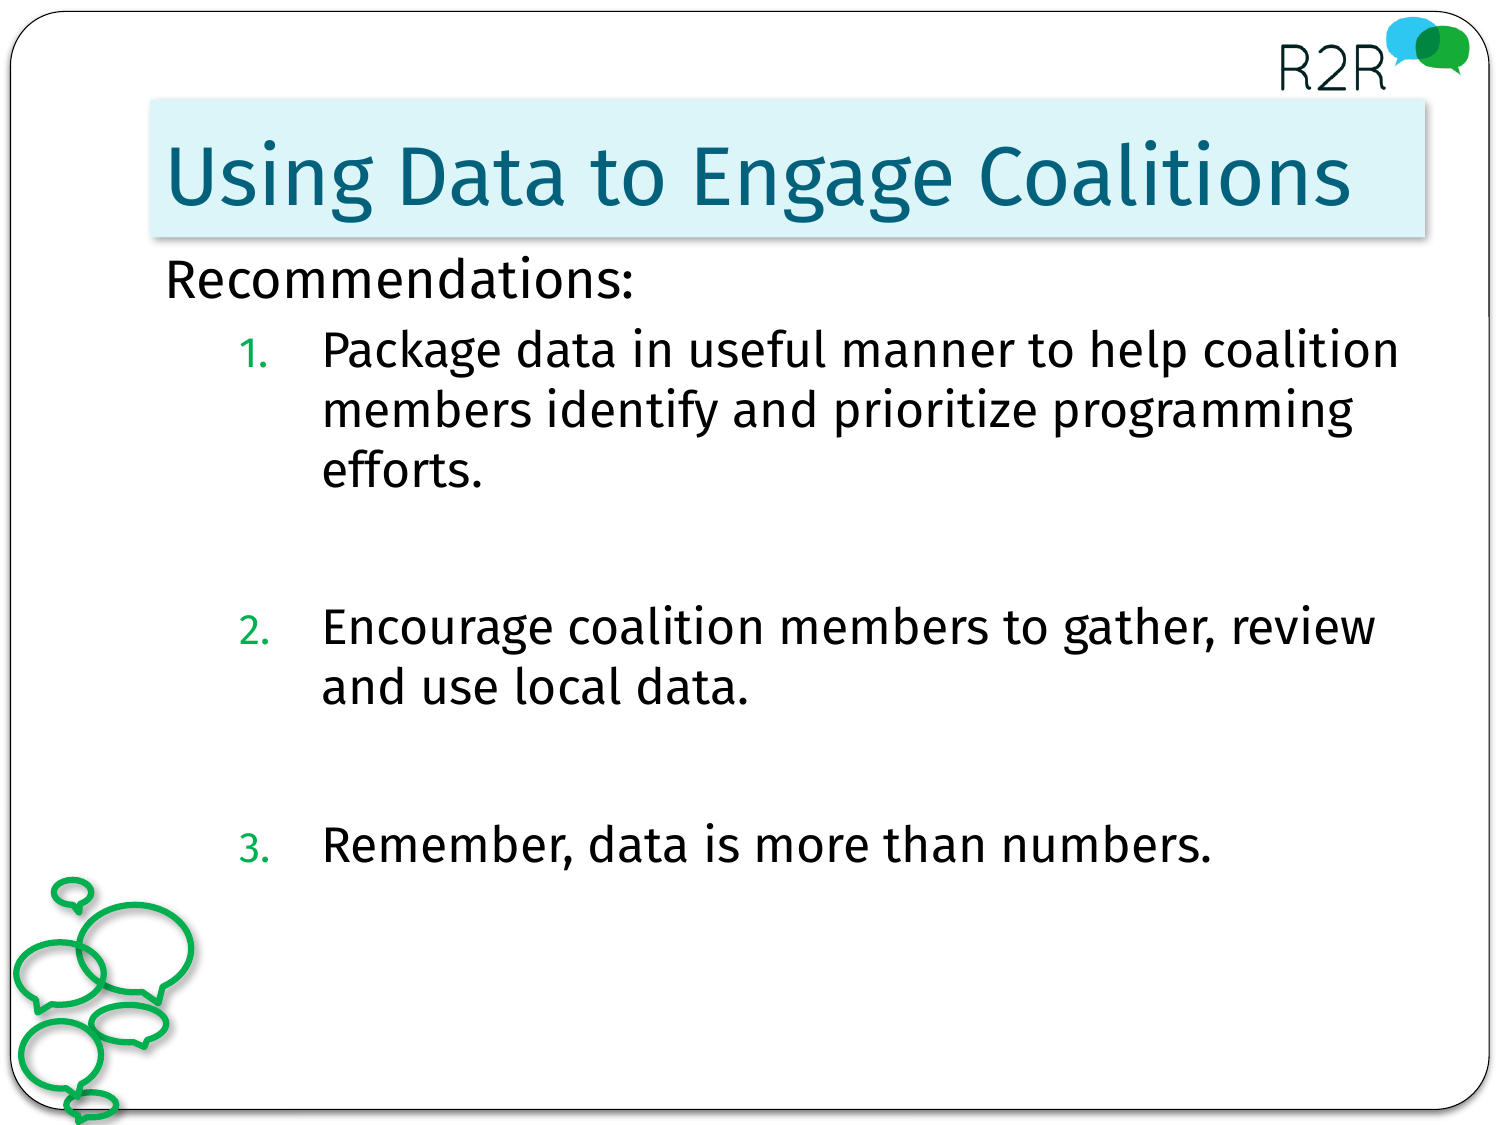

# Using Data to Engage Coalitions
Recommendations:
Package data in useful manner to help coalition members identify and prioritize programming efforts.

Encourage coalition members to gather, review and use local data.

Remember, data is more than numbers.